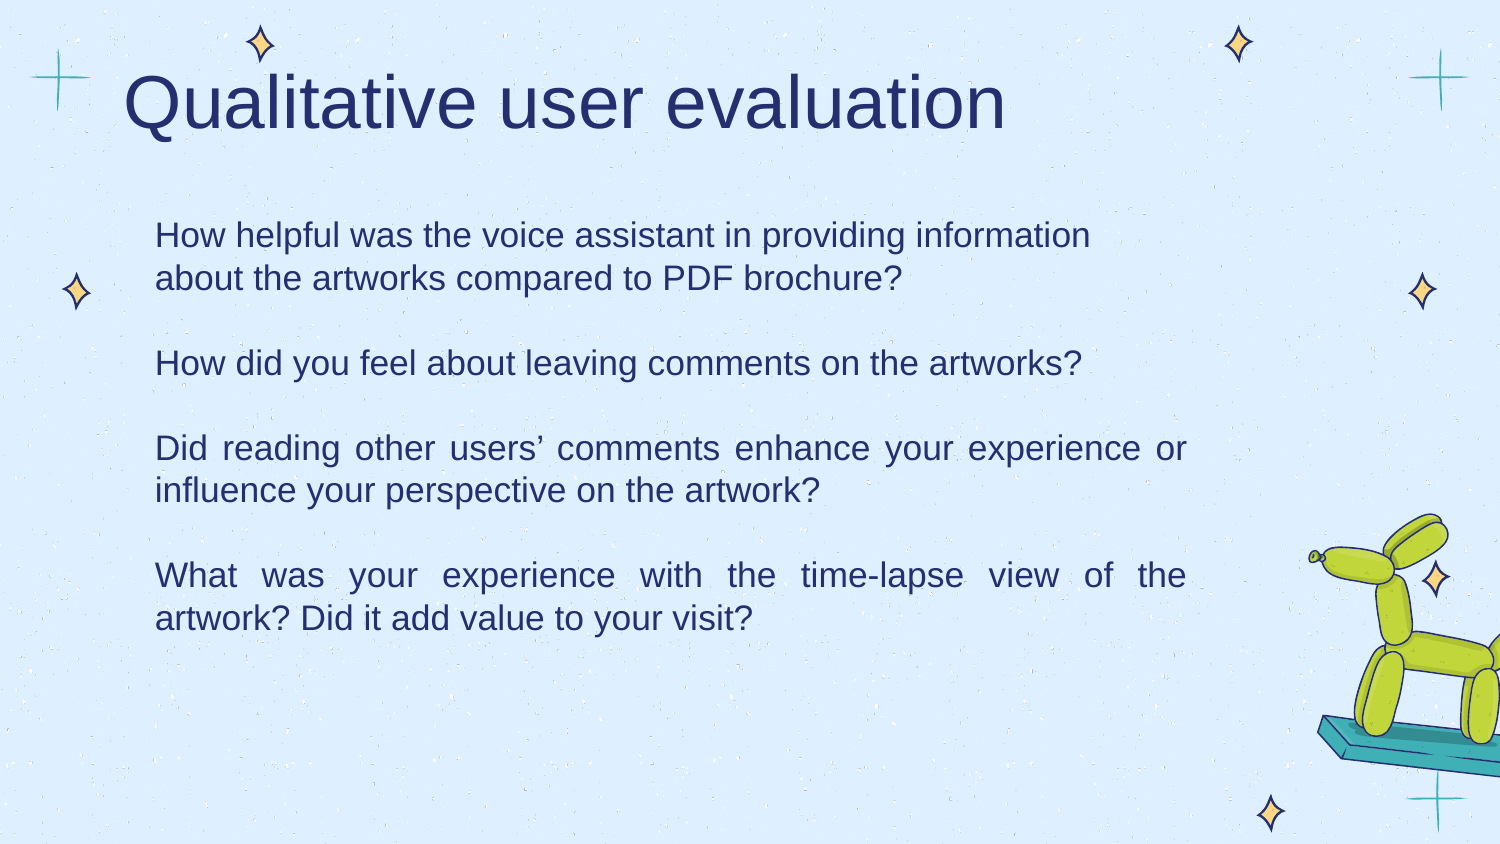

Qualitative user evaluation

How helpful was the voice assistant in providing information about the artworks compared to PDF brochure?

How did you feel about leaving comments on the artworks?

Did reading other users’ comments enhance your experience or influence your perspective on the artwork?

What was your experience with the time-lapse view of the artwork? Did it add value to your visit?